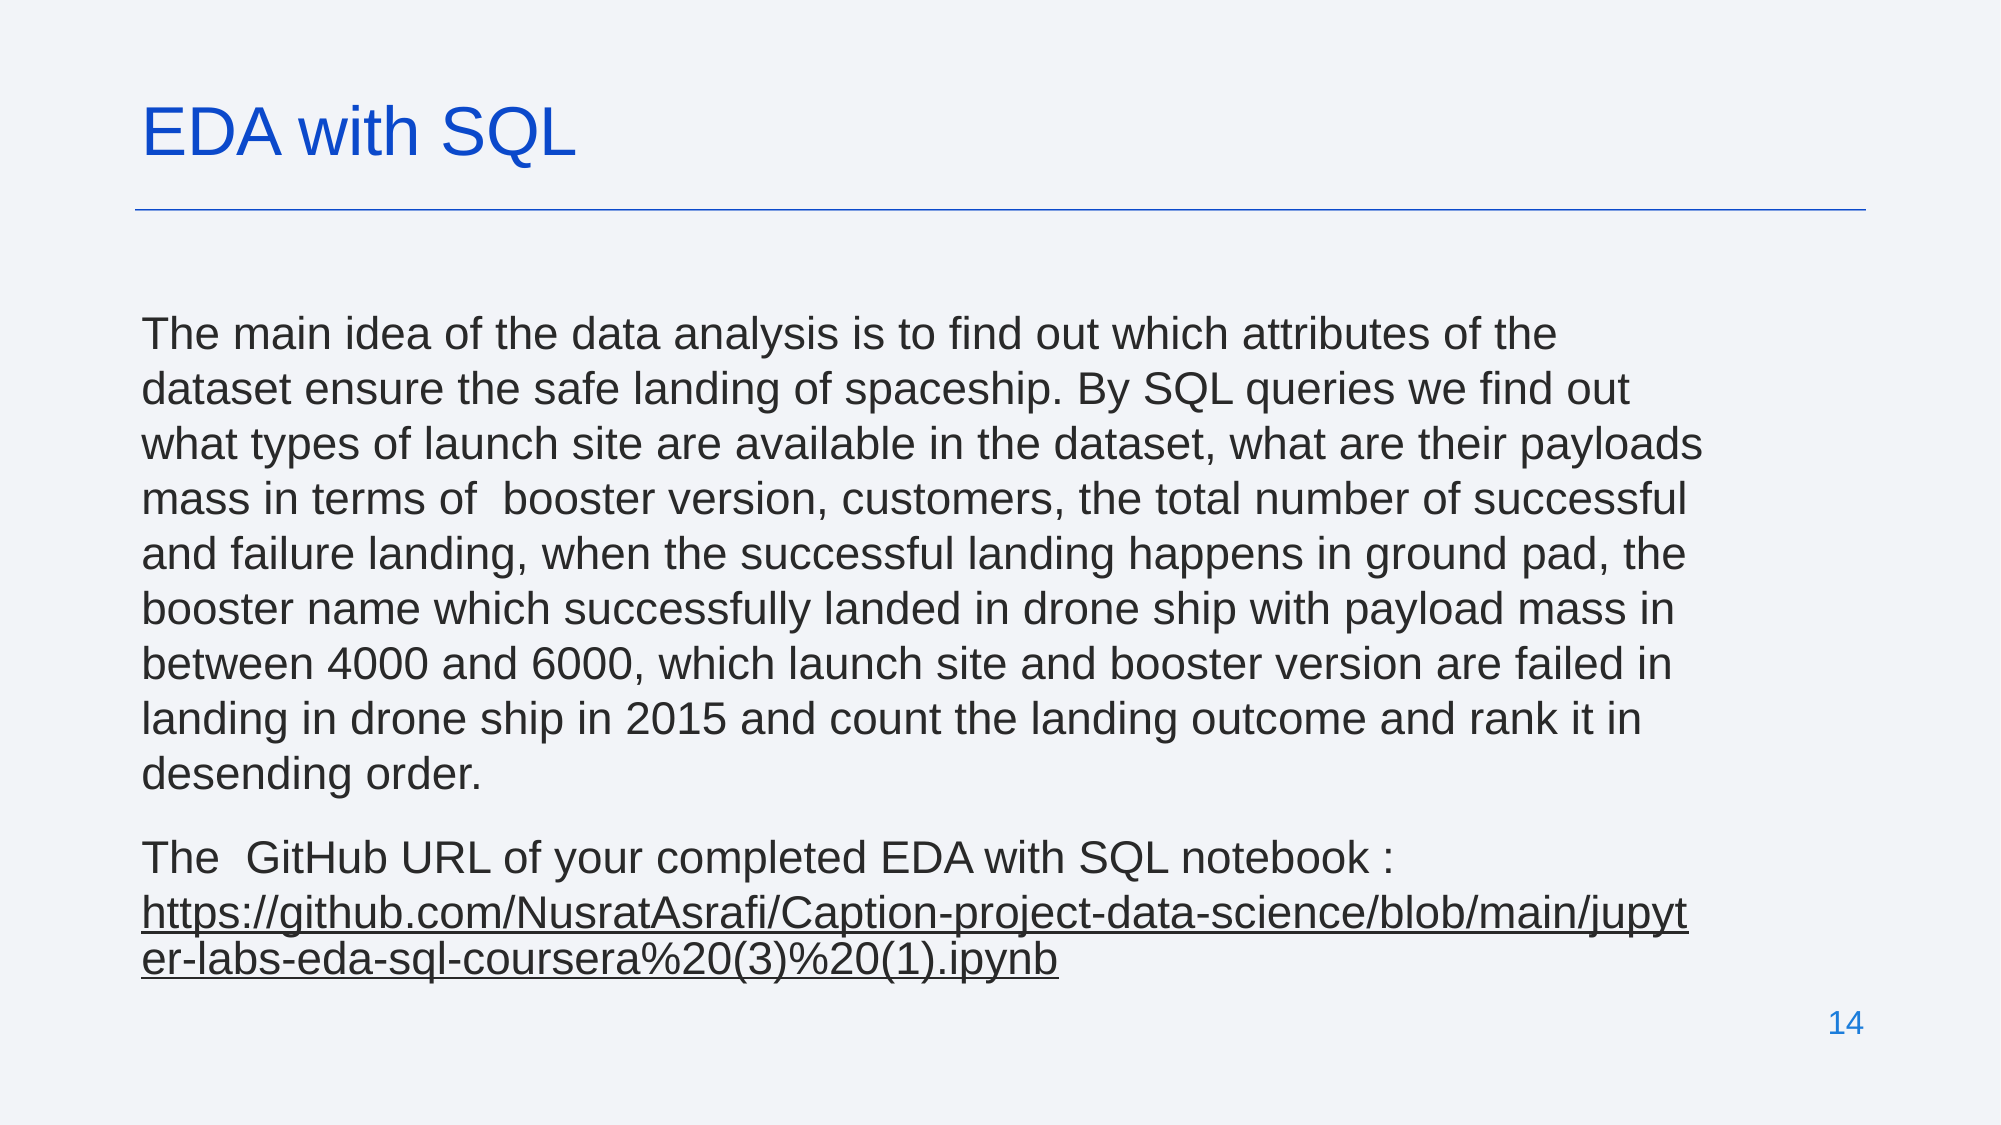

EDA with SQL
The main idea of the data analysis is to find out which attributes of the dataset ensure the safe landing of spaceship. By SQL queries we find out what types of launch site are available in the dataset, what are their payloads mass in terms of  booster version, customers, the total number of successful and failure landing, when the successful landing happens in ground pad, the booster name which successfully landed in drone ship with payload mass in between 4000 and 6000, which launch site and booster version are failed in landing in drone ship in 2015 and count the landing outcome and rank it in desending order.
The  GitHub URL of your completed EDA with SQL notebook : https://github.com/NusratAsrafi/Caption-project-data-science/blob/main/jupyter-labs-eda-sql-coursera%20(3)%20(1).ipynb

14